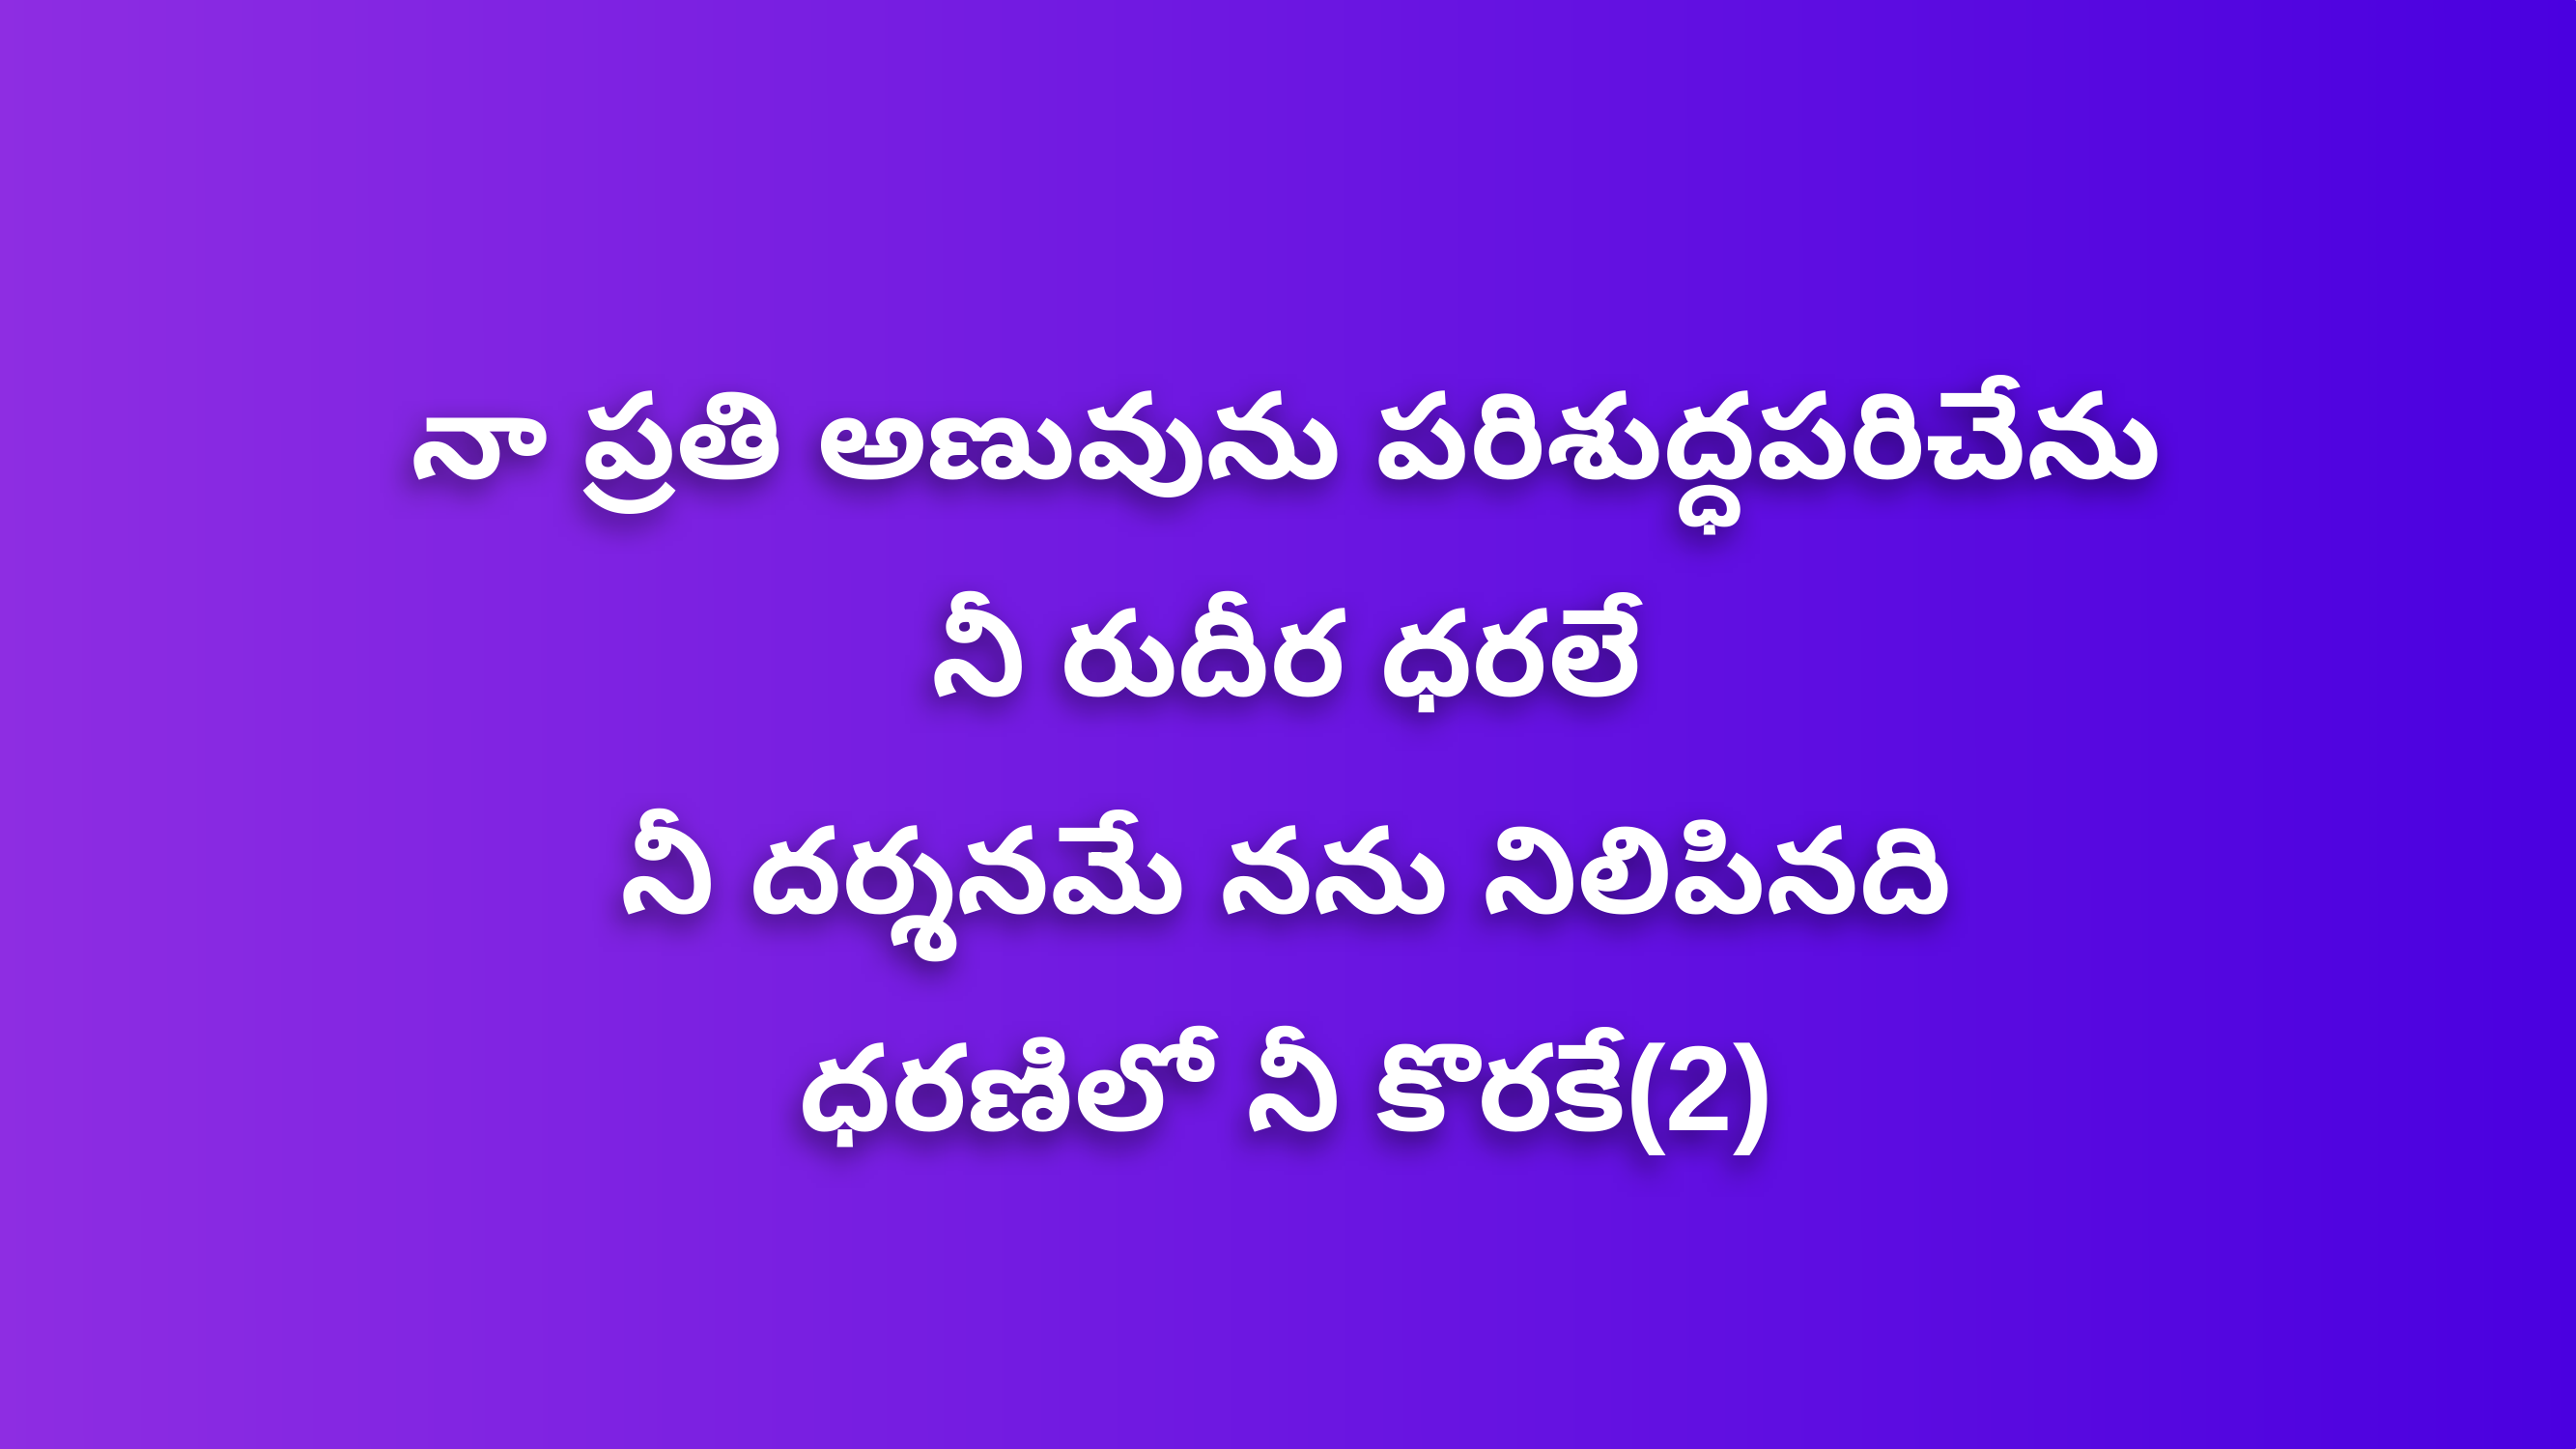

నా ప్రతి అణువును పరిశుద్ధపరిచేను
నీ రుదీర ధరలే
నీ దర్శనమే నను నిలిపినది
ధరణిలో నీ కొరకే(2)